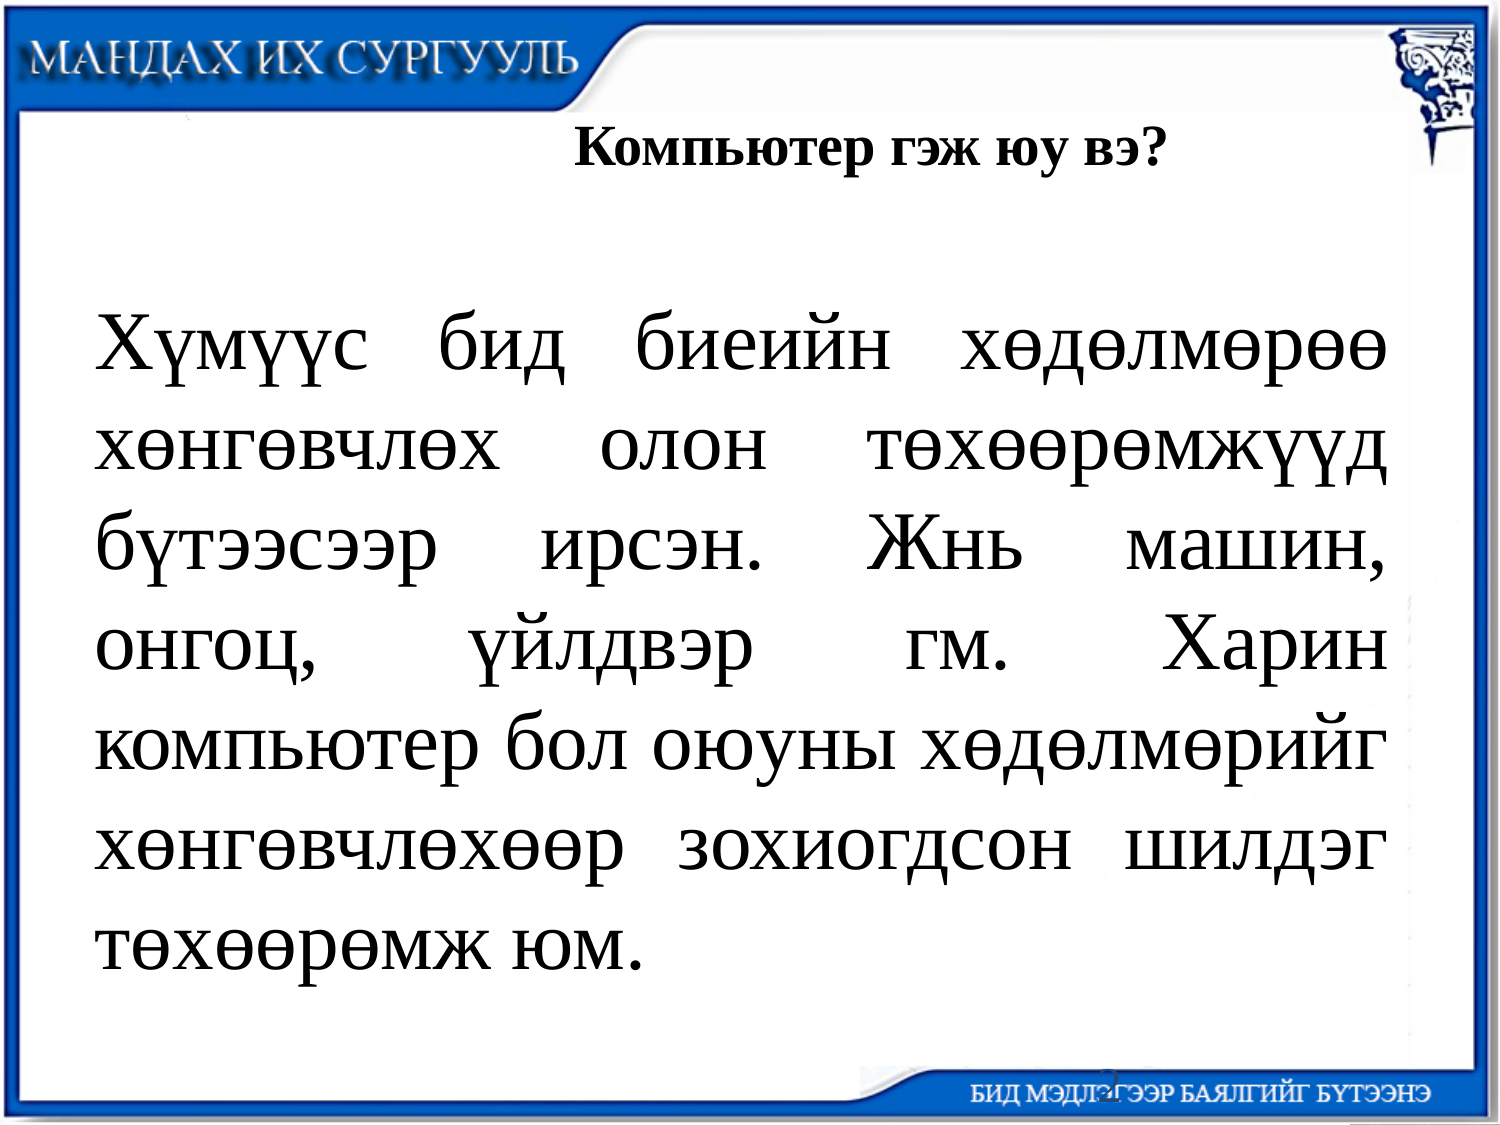

Компьютер гэж юу вэ?
Хүмүүс бид биеийн хөдөлмөрөө хөнгөвчлөх олон төхөөрөмжүүд бүтээсээр ирсэн. Жнь машин, онгоц, үйлдвэр гм. Харин компьютер бол оюуны хөдөлмөрийг хөнгөвчлөхөөр зохиогдсон шилдэг төхөөрөмж юм.

2